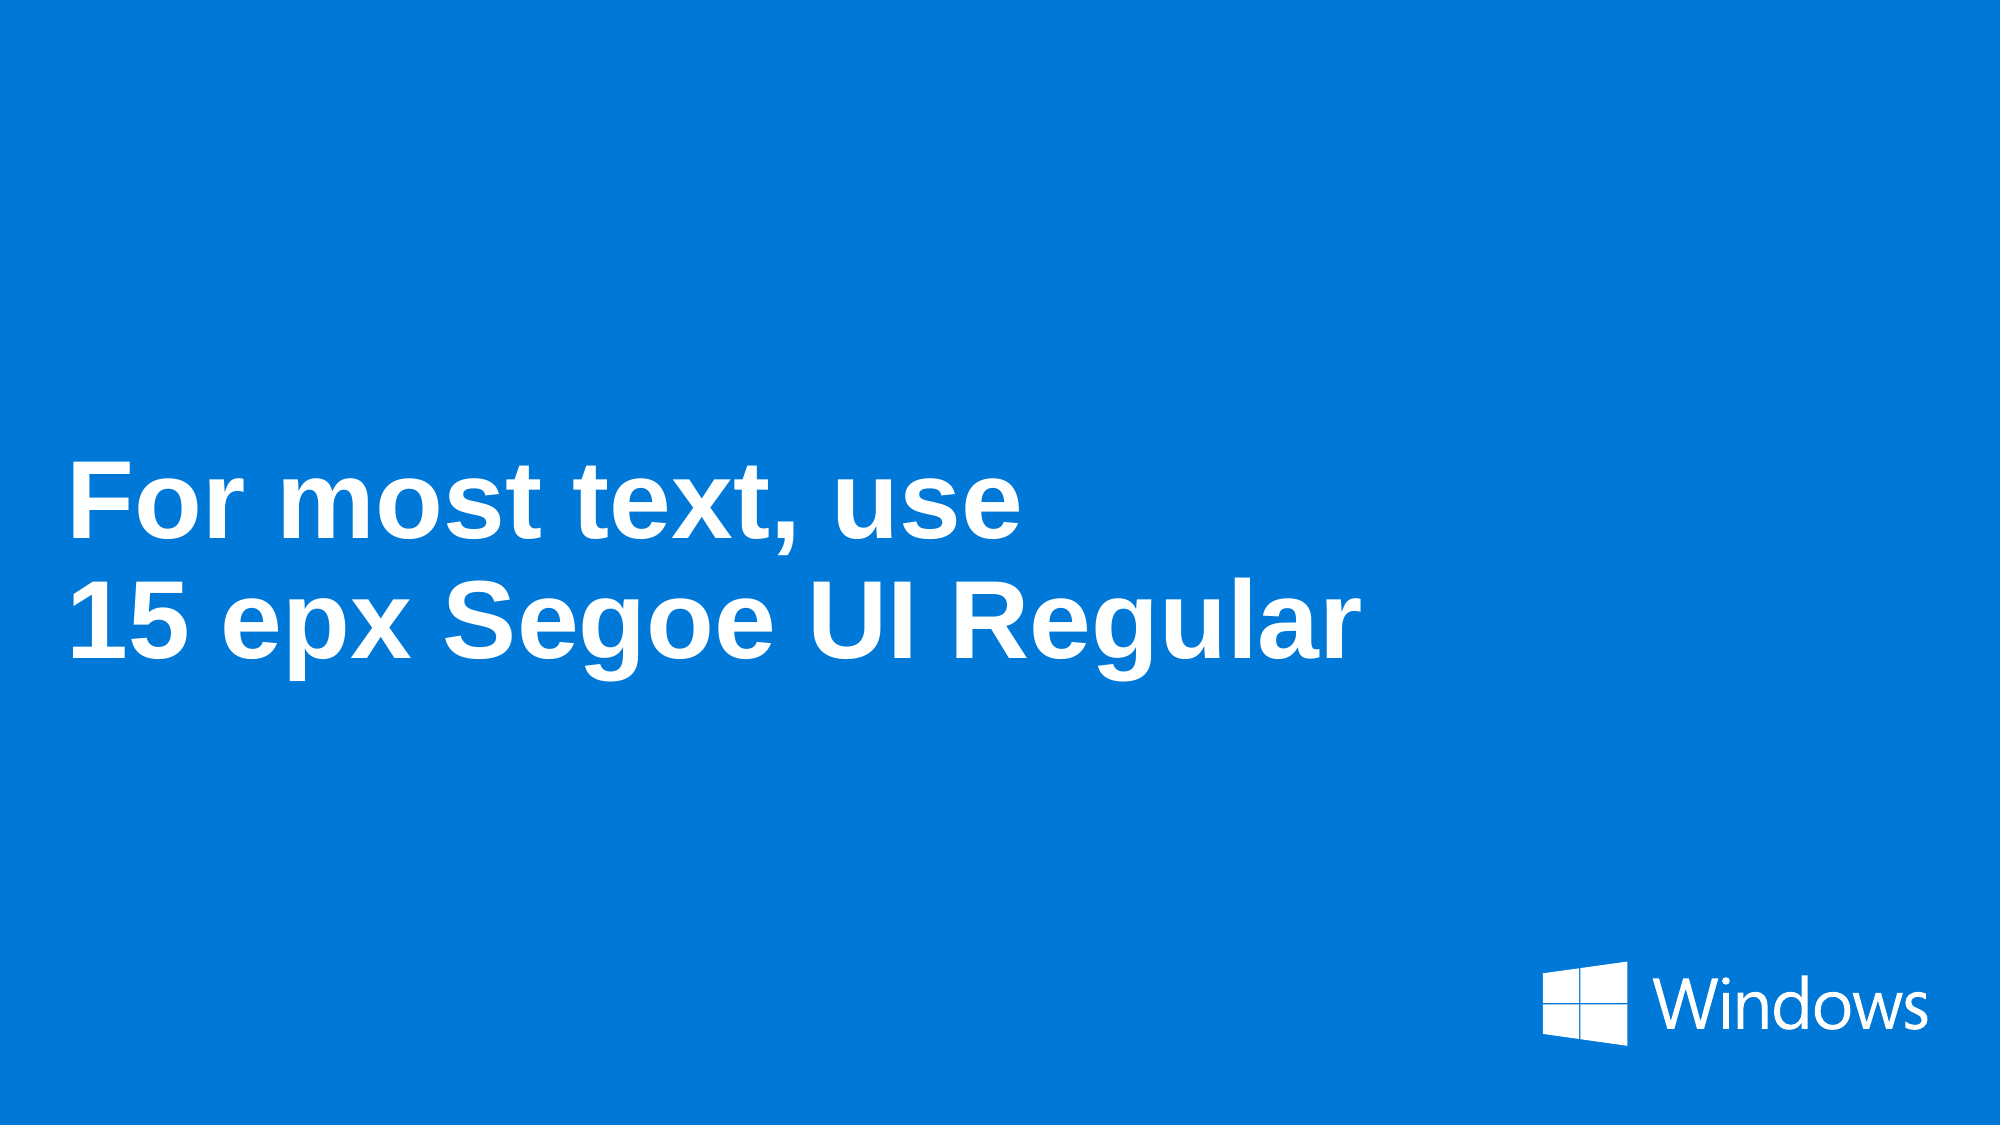

# For most text, use 15 epx Segoe UI Regular